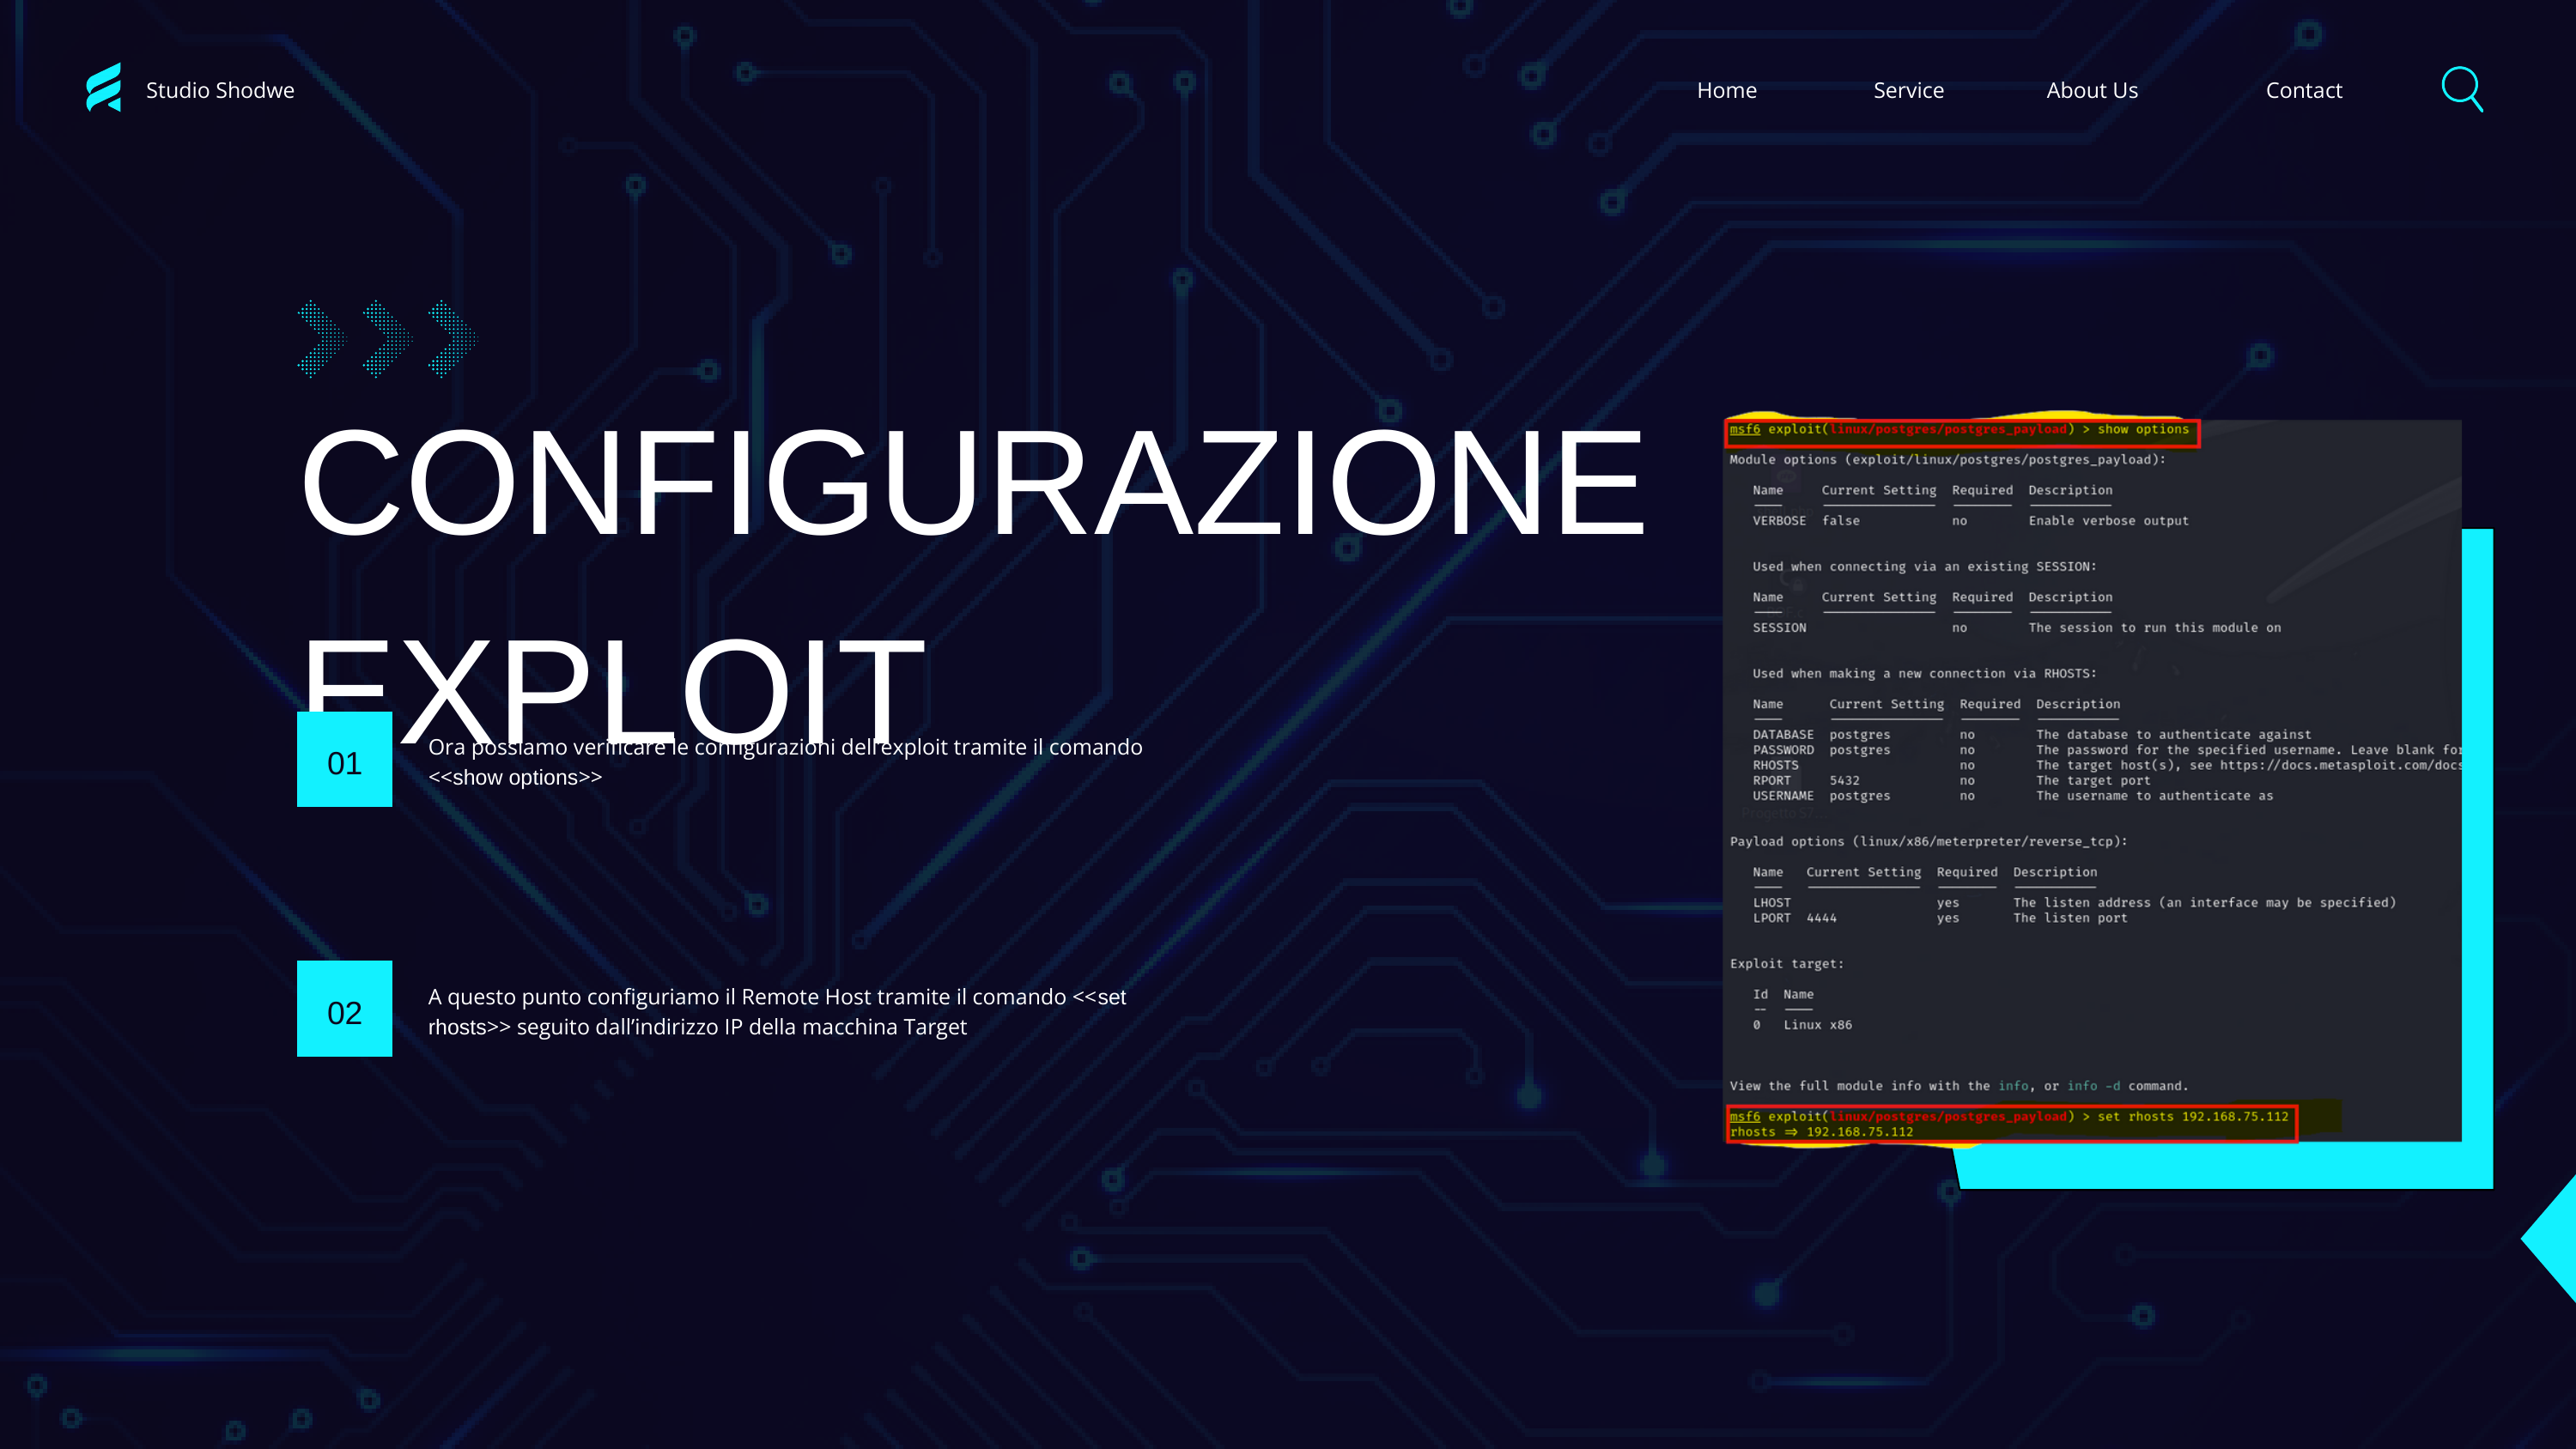

Studio Shodwe
Home
Service
About Us
Contact

CONFIGURAZIONE EXPLOIT

Ora possiamo verificare le configurazioni dell’exploit tramite il comando <<show options>>
01

A questo punto configuriamo il Remote Host tramite il comando <<set rhosts>> seguito dall’indirizzo IP della macchina Target
02